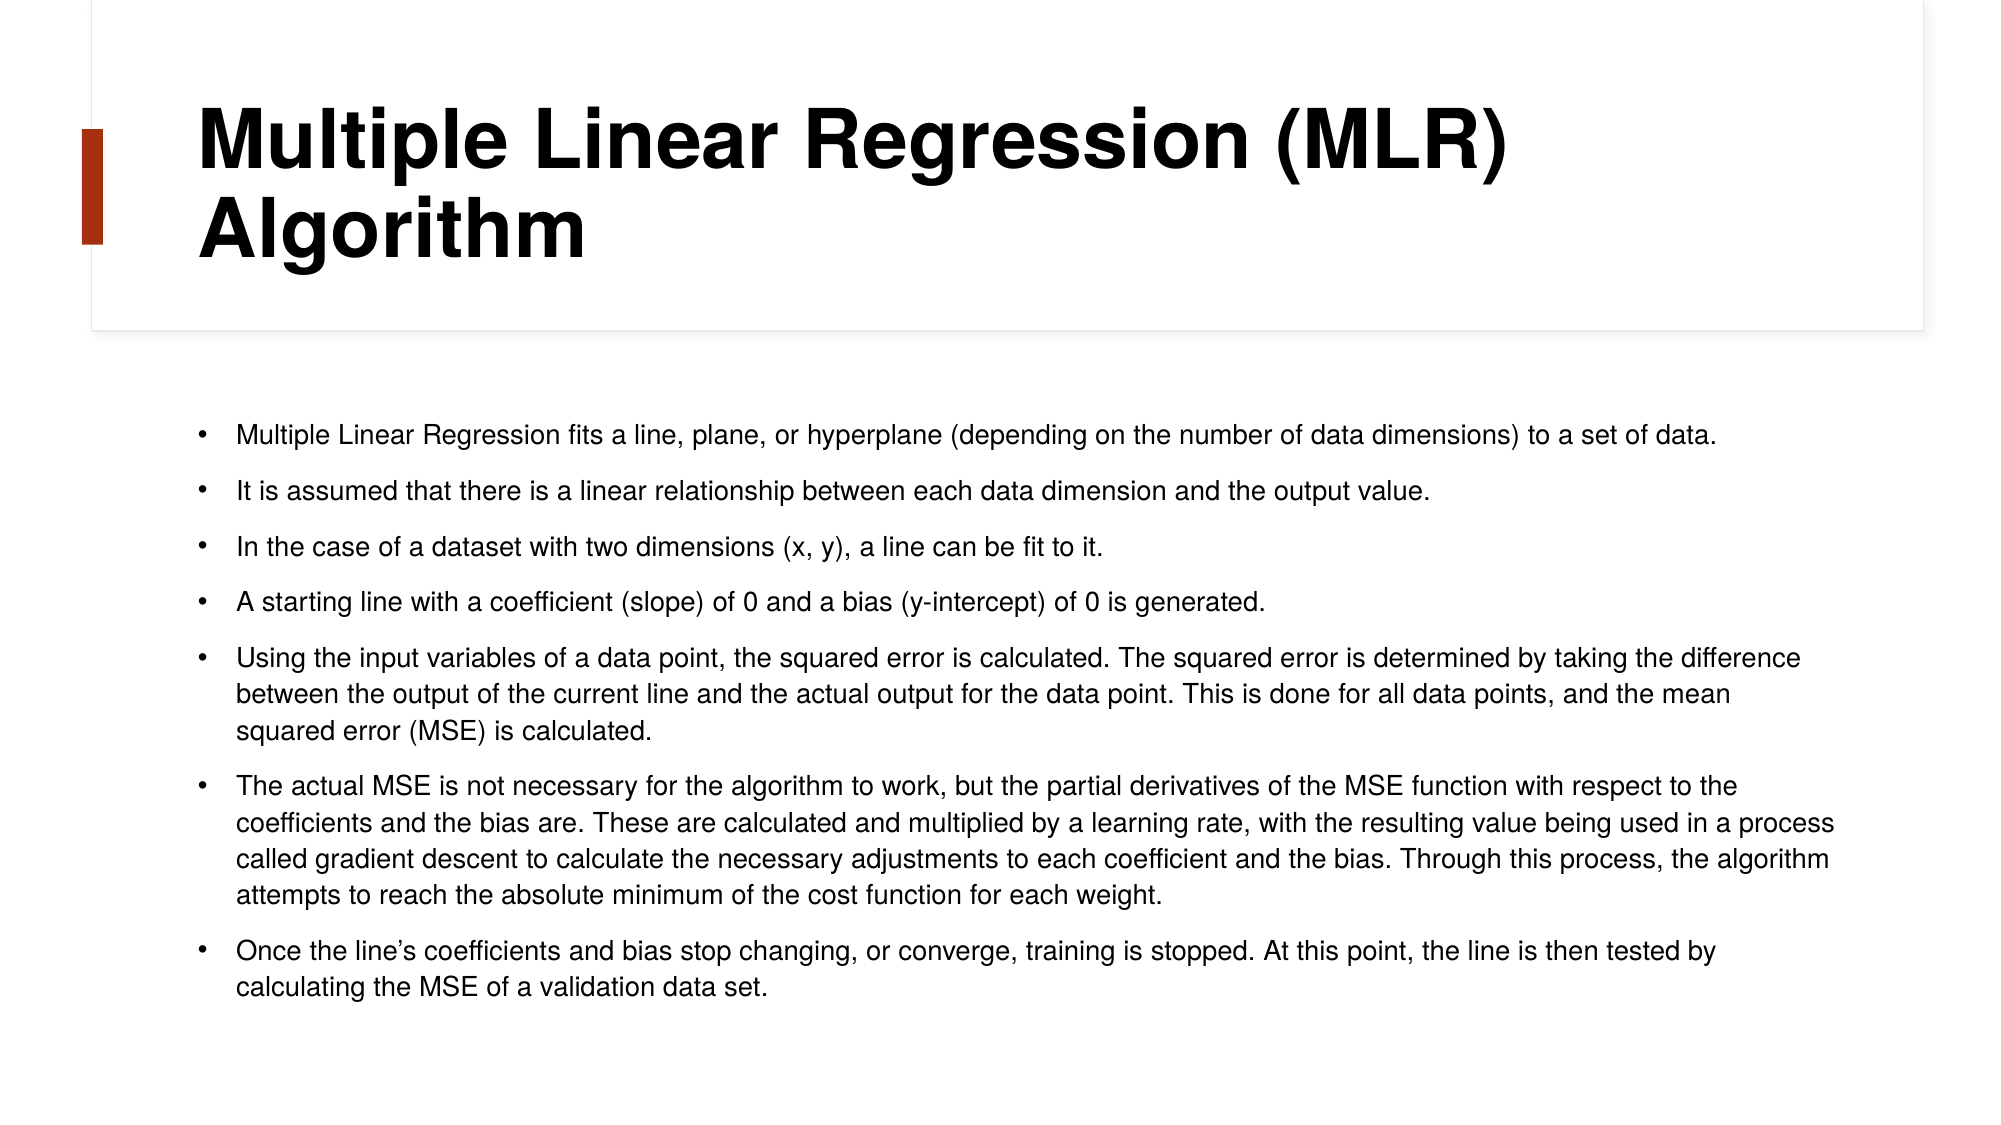

# Multiple Linear Regression (MLR) Algorithm
Multiple Linear Regression fits a line, plane, or hyperplane (depending on the number of data dimensions) to a set of data.
It is assumed that there is a linear relationship between each data dimension and the output value.
In the case of a dataset with two dimensions (x, y), a line can be fit to it.
A starting line with a coefficient (slope) of 0 and a bias (y-intercept) of 0 is generated.
Using the input variables of a data point, the squared error is calculated. The squared error is determined by taking the difference between the output of the current line and the actual output for the data point. This is done for all data points, and the mean squared error (MSE) is calculated.
The actual MSE is not necessary for the algorithm to work, but the partial derivatives of the MSE function with respect to the coefficients and the bias are. These are calculated and multiplied by a learning rate, with the resulting value being used in a process called gradient descent to calculate the necessary adjustments to each coefficient and the bias. Through this process, the algorithm attempts to reach the absolute minimum of the cost function for each weight.
Once the line’s coefficients and bias stop changing, or converge, training is stopped. At this point, the line is then tested by calculating the MSE of a validation data set.